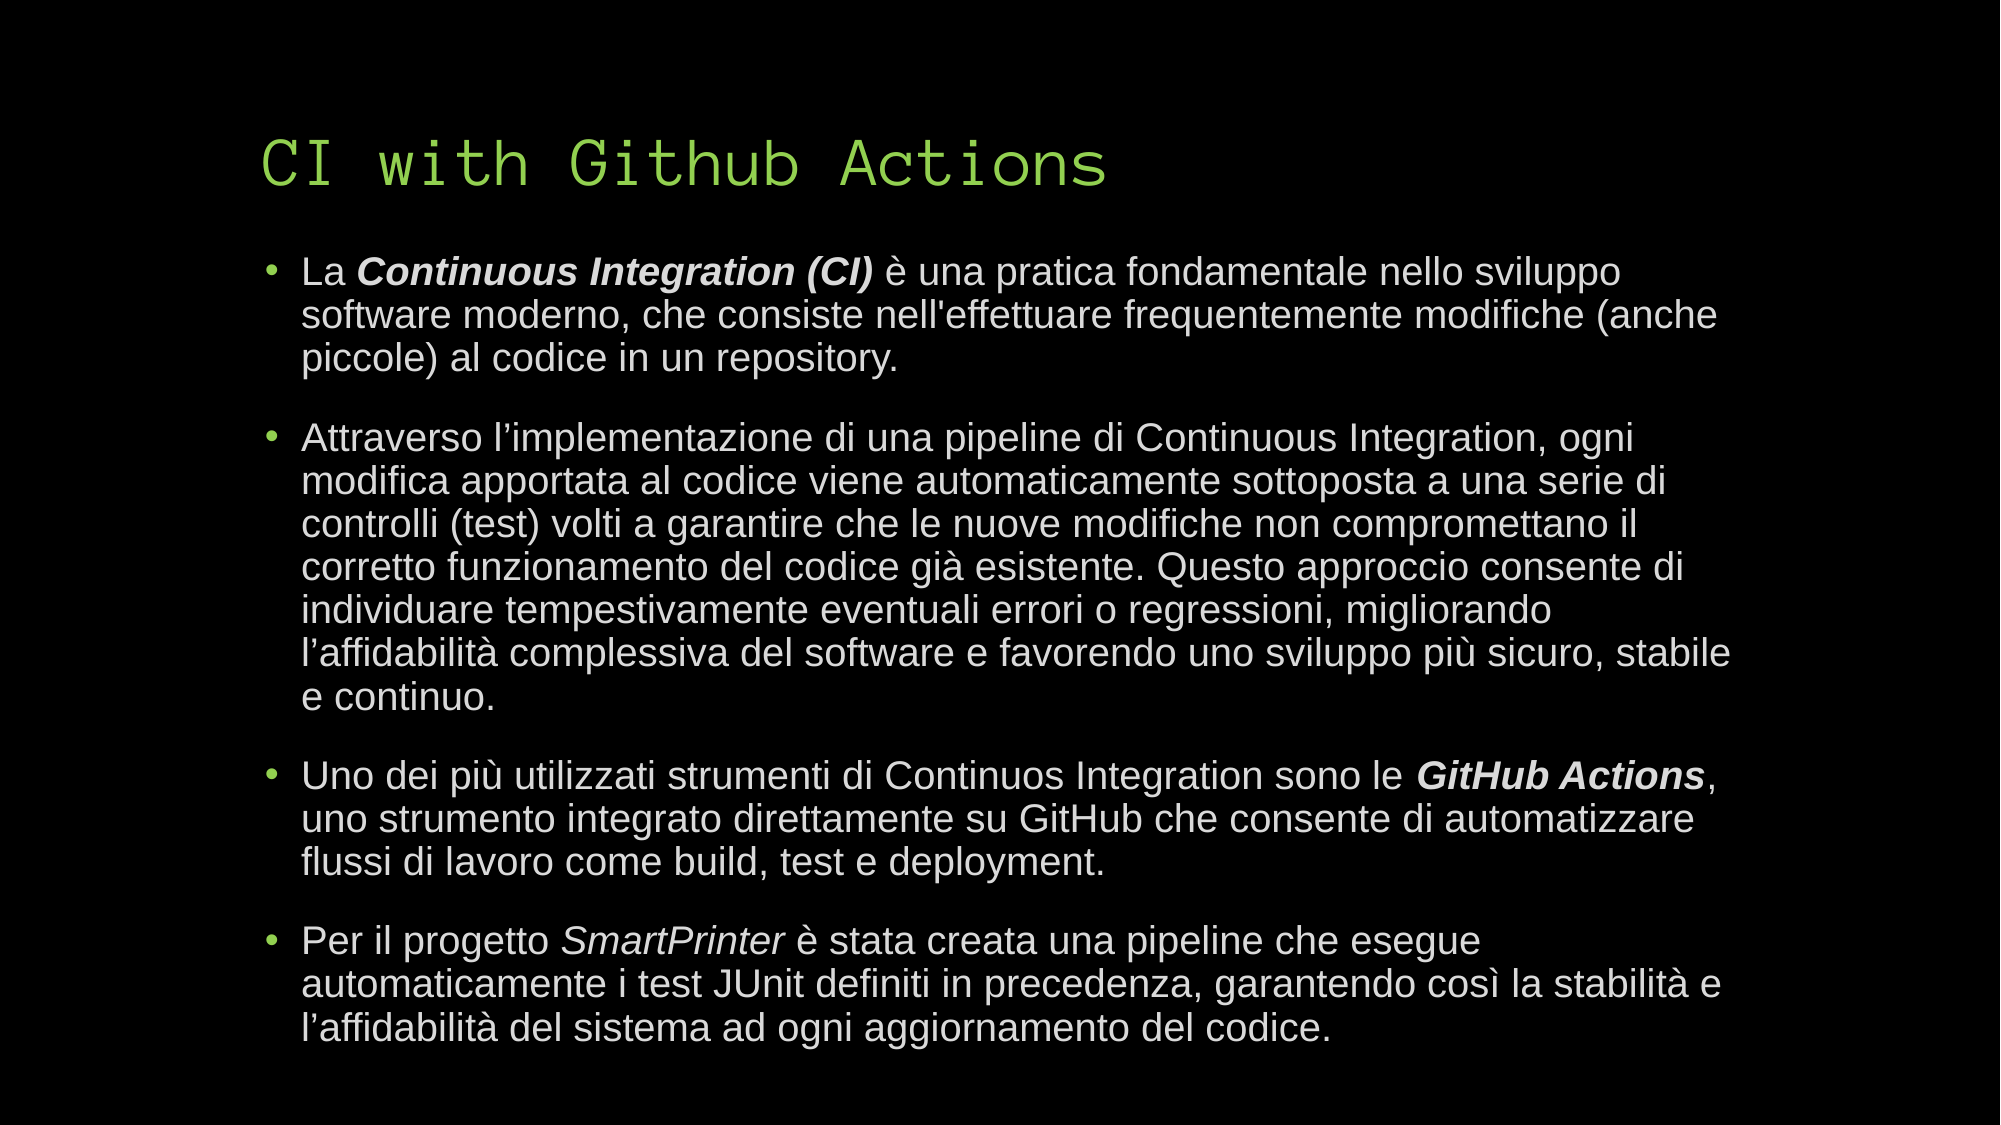

# CI with Github Actions
La Continuous Integration (CI) è una pratica fondamentale nello sviluppo software moderno, che consiste nell'effettuare frequentemente modifiche (anche piccole) al codice in un repository.
Attraverso l’implementazione di una pipeline di Continuous Integration, ogni modifica apportata al codice viene automaticamente sottoposta a una serie di controlli (test) volti a garantire che le nuove modifiche non compromettano il corretto funzionamento del codice già esistente. Questo approccio consente di individuare tempestivamente eventuali errori o regressioni, migliorando l’affidabilità complessiva del software e favorendo uno sviluppo più sicuro, stabile e continuo.
Uno dei più utilizzati strumenti di Continuos Integration sono le GitHub Actions, uno strumento integrato direttamente su GitHub che consente di automatizzare flussi di lavoro come build, test e deployment.
Per il progetto SmartPrinter è stata creata una pipeline che esegue automaticamente i test JUnit definiti in precedenza, garantendo così la stabilità e l’affidabilità del sistema ad ogni aggiornamento del codice.